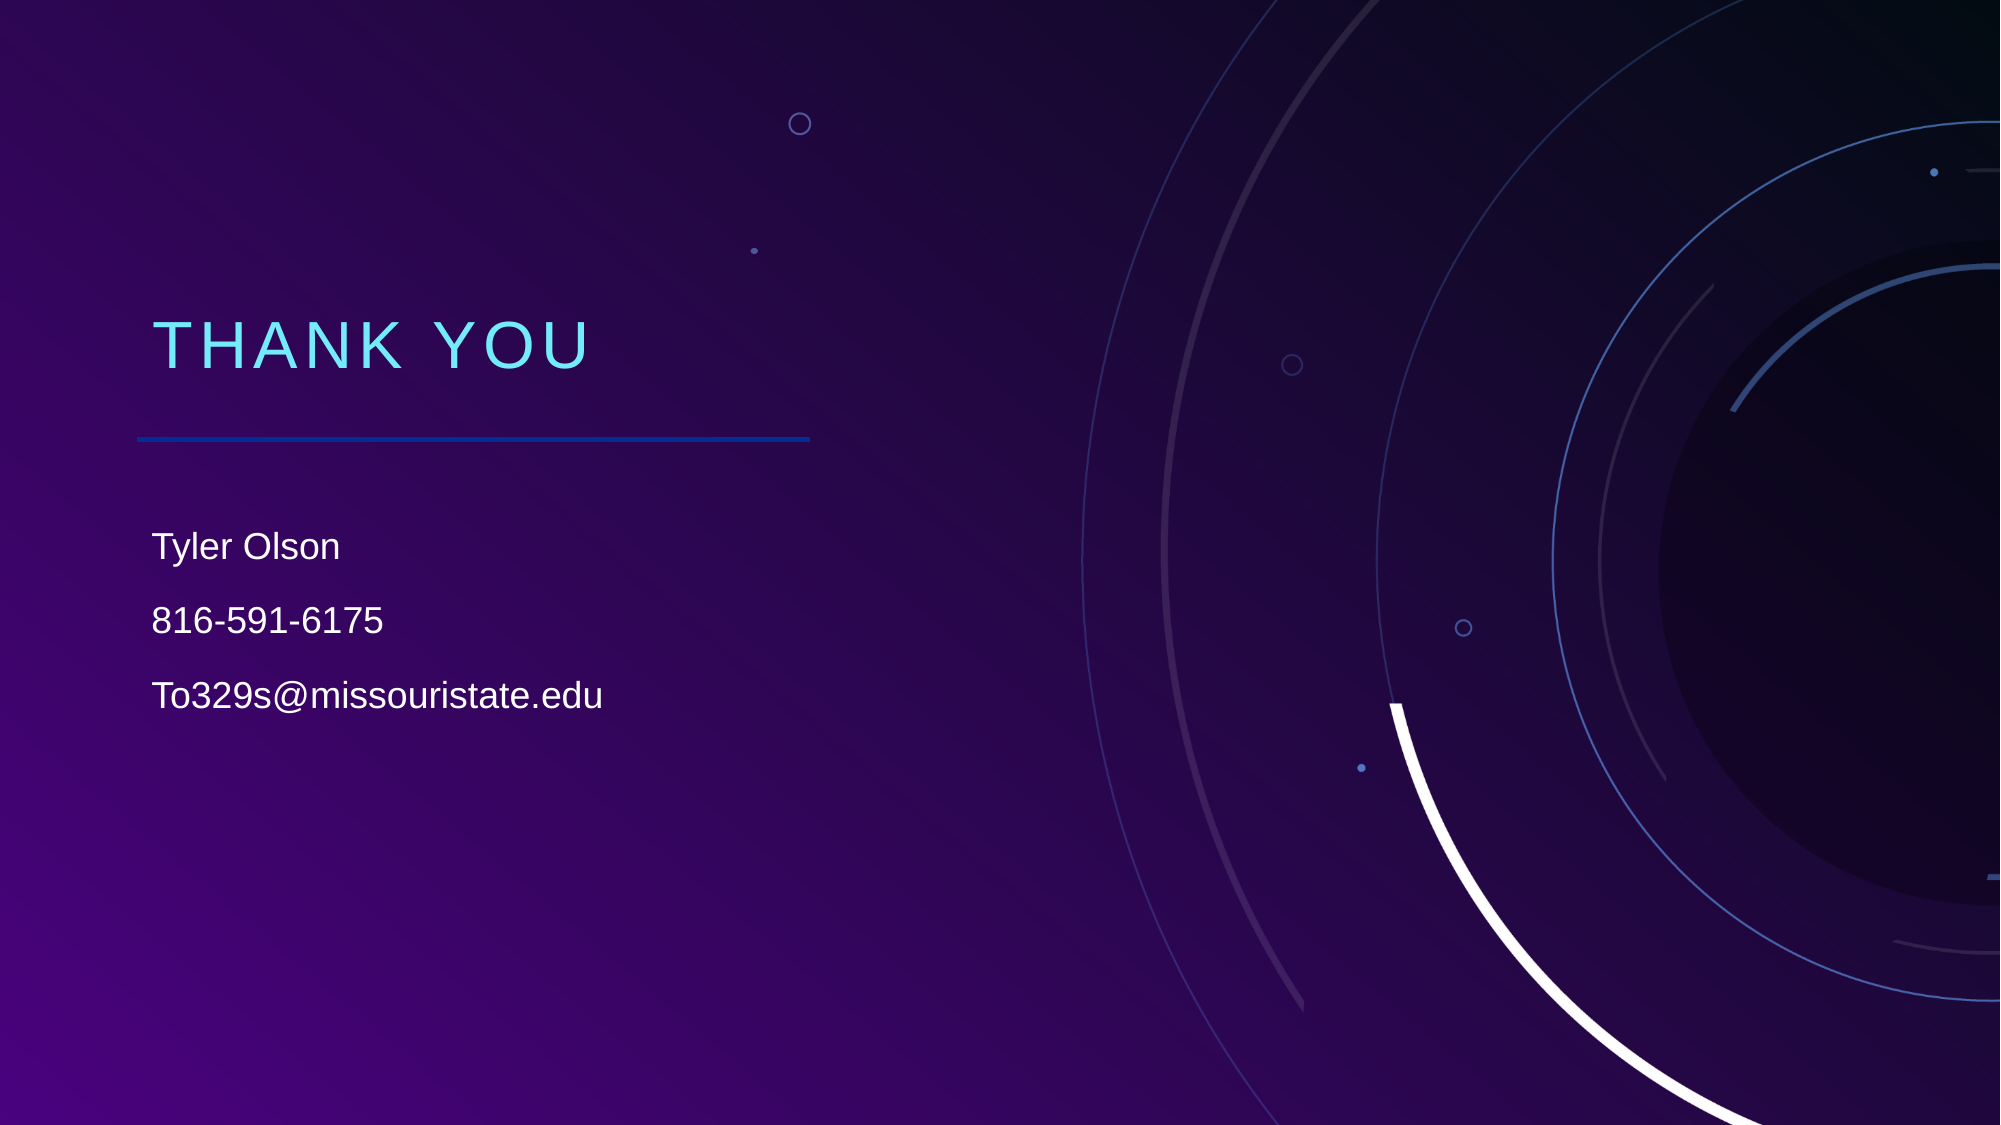

# THANK YOU
Tyler Olson
816-591-6175
To329s@missouristate.edu